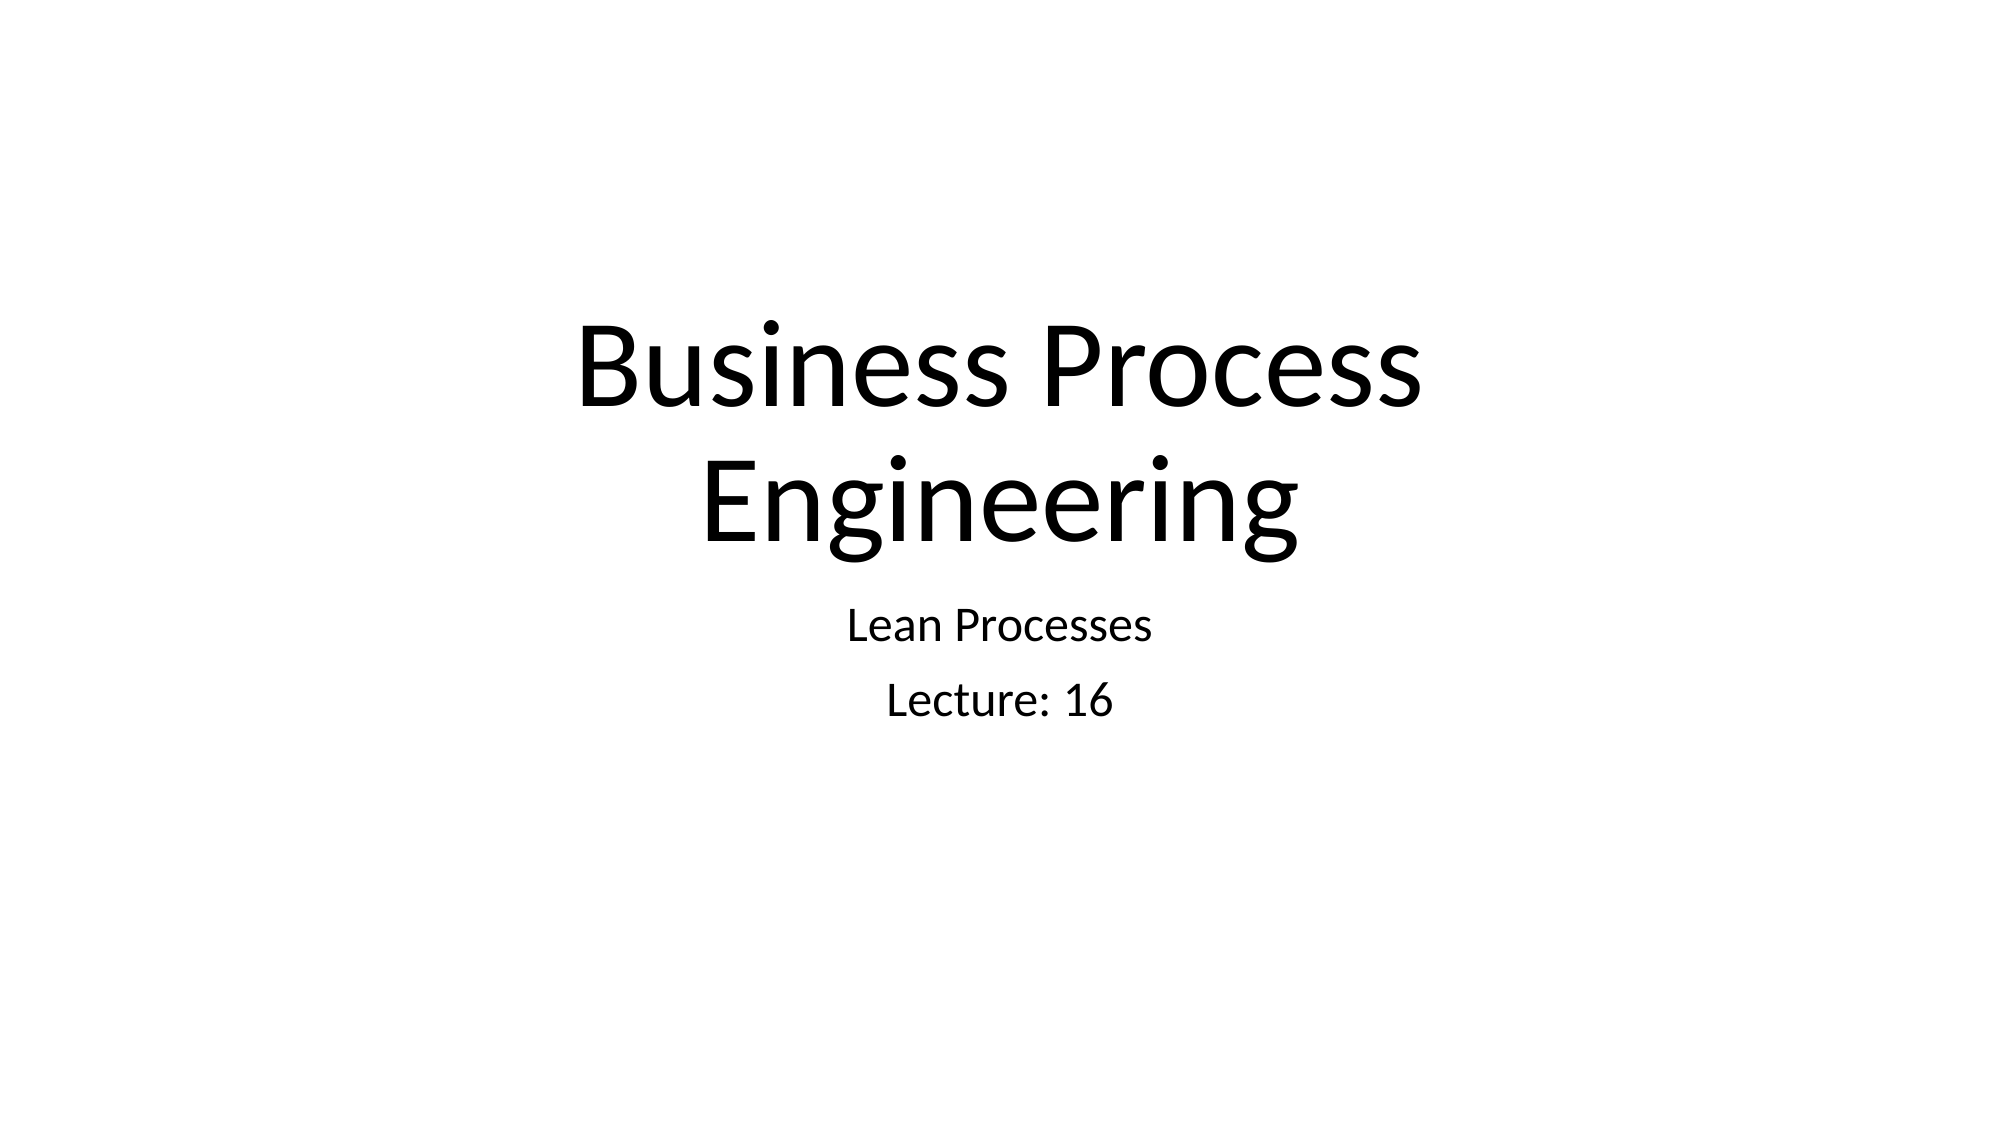

# Business Process Engineering
Lean Processes
Lecture: 16